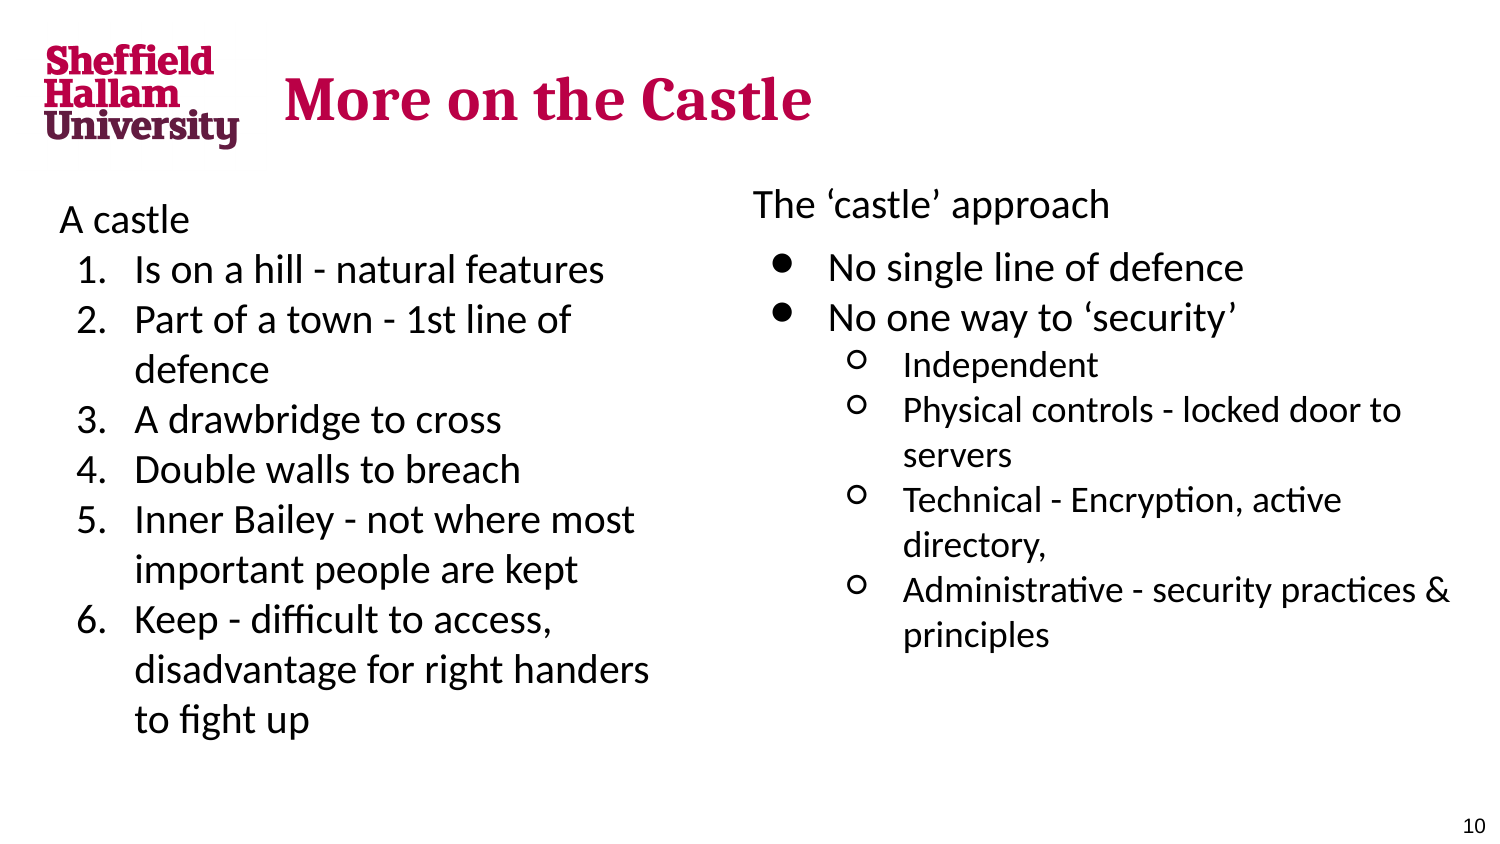

# More on the Castle
A castle
Is on a hill - natural features
Part of a town - 1st line of defence
A drawbridge to cross
Double walls to breach
Inner Bailey - not where most important people are kept
Keep - difficult to access, disadvantage for right handers to fight up
The ‘castle’ approach
No single line of defence
No one way to ‘security’
Independent
Physical controls - locked door to servers
Technical - Encryption, active directory,
Administrative - security practices & principles
10